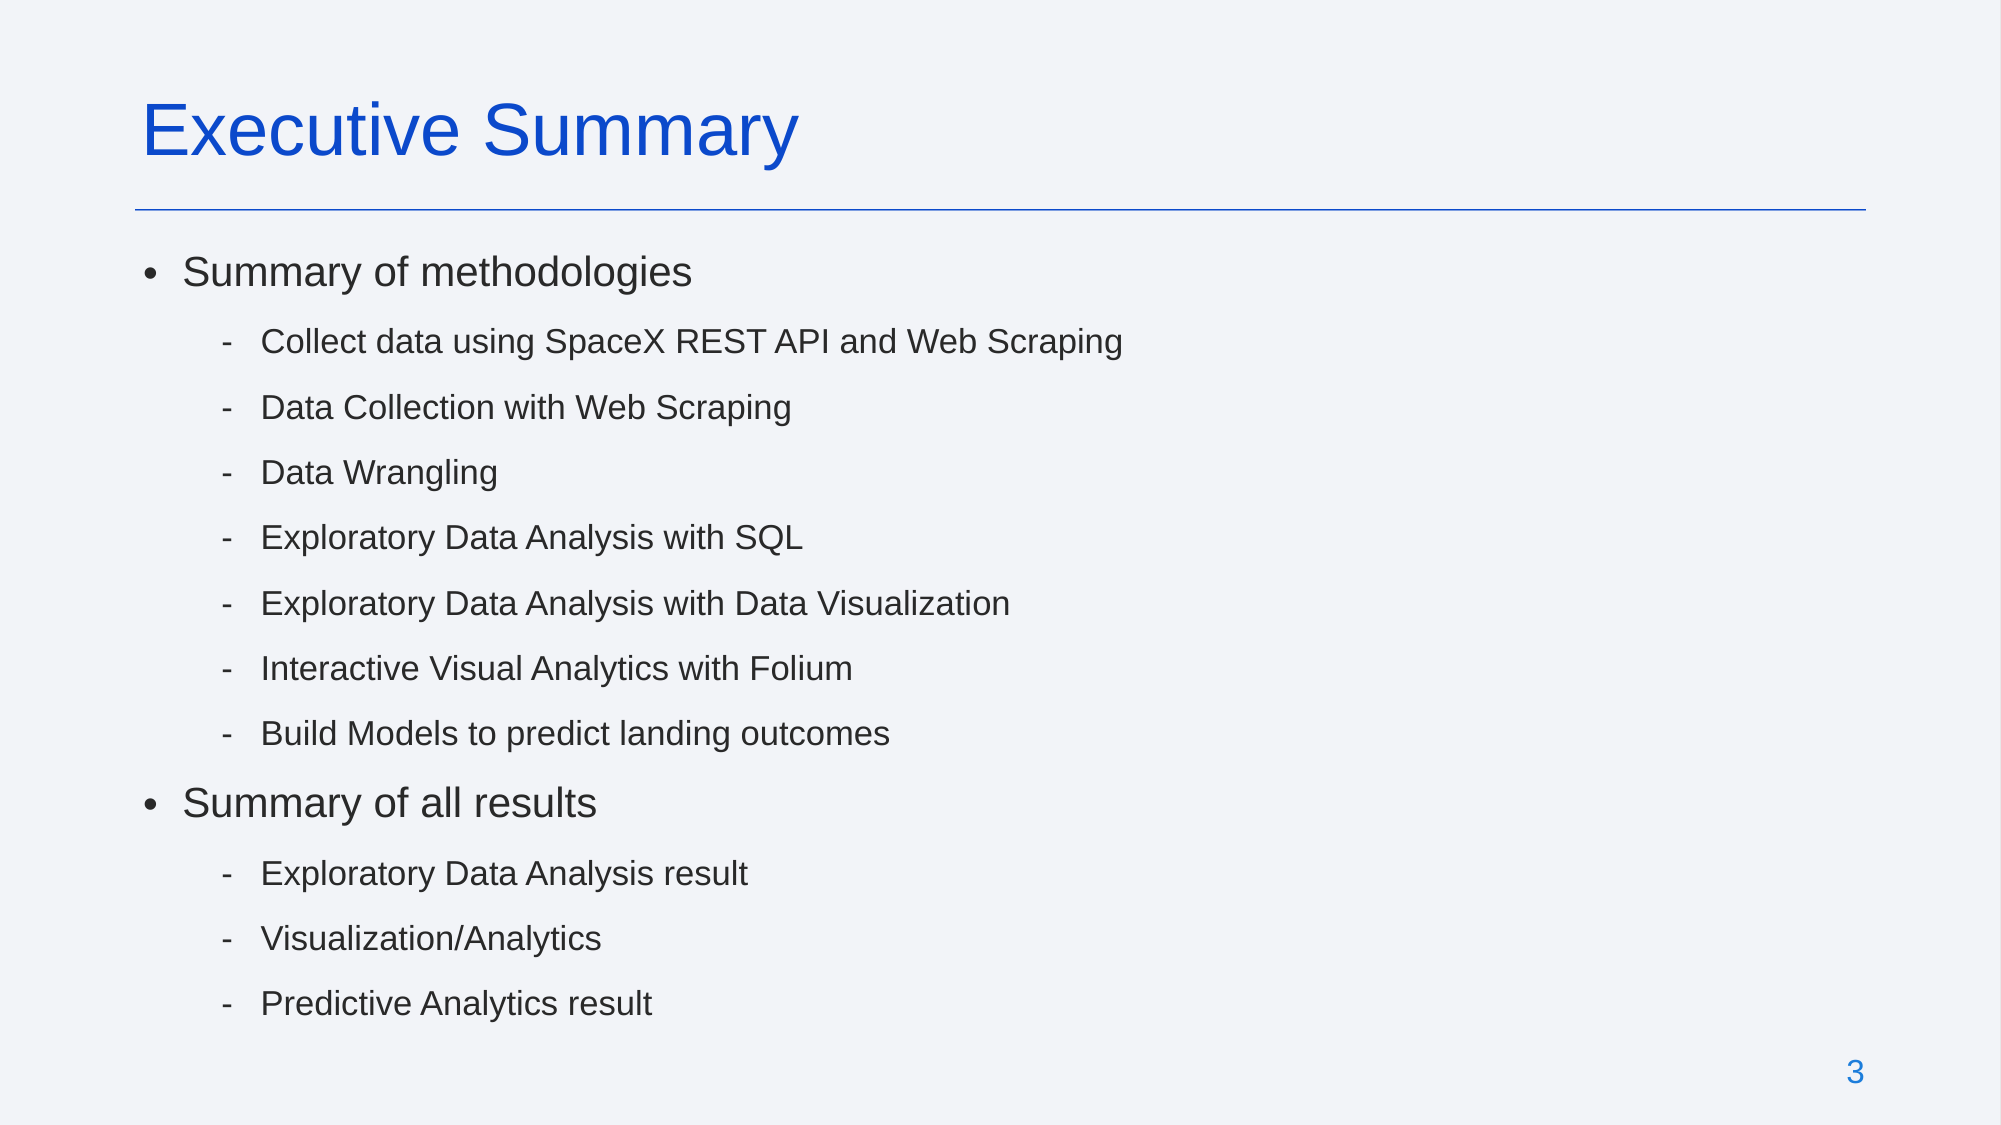

Executive Summary
Summary of methodologies
Collect data using SpaceX REST API and Web Scraping
Data Collection with Web Scraping
Data Wrangling
Exploratory Data Analysis with SQL
Exploratory Data Analysis with Data Visualization
Interactive Visual Analytics with Folium
Build Models to predict landing outcomes
Summary of all results
Exploratory Data Analysis result
Visualization/Analytics
Predictive Analytics result

3